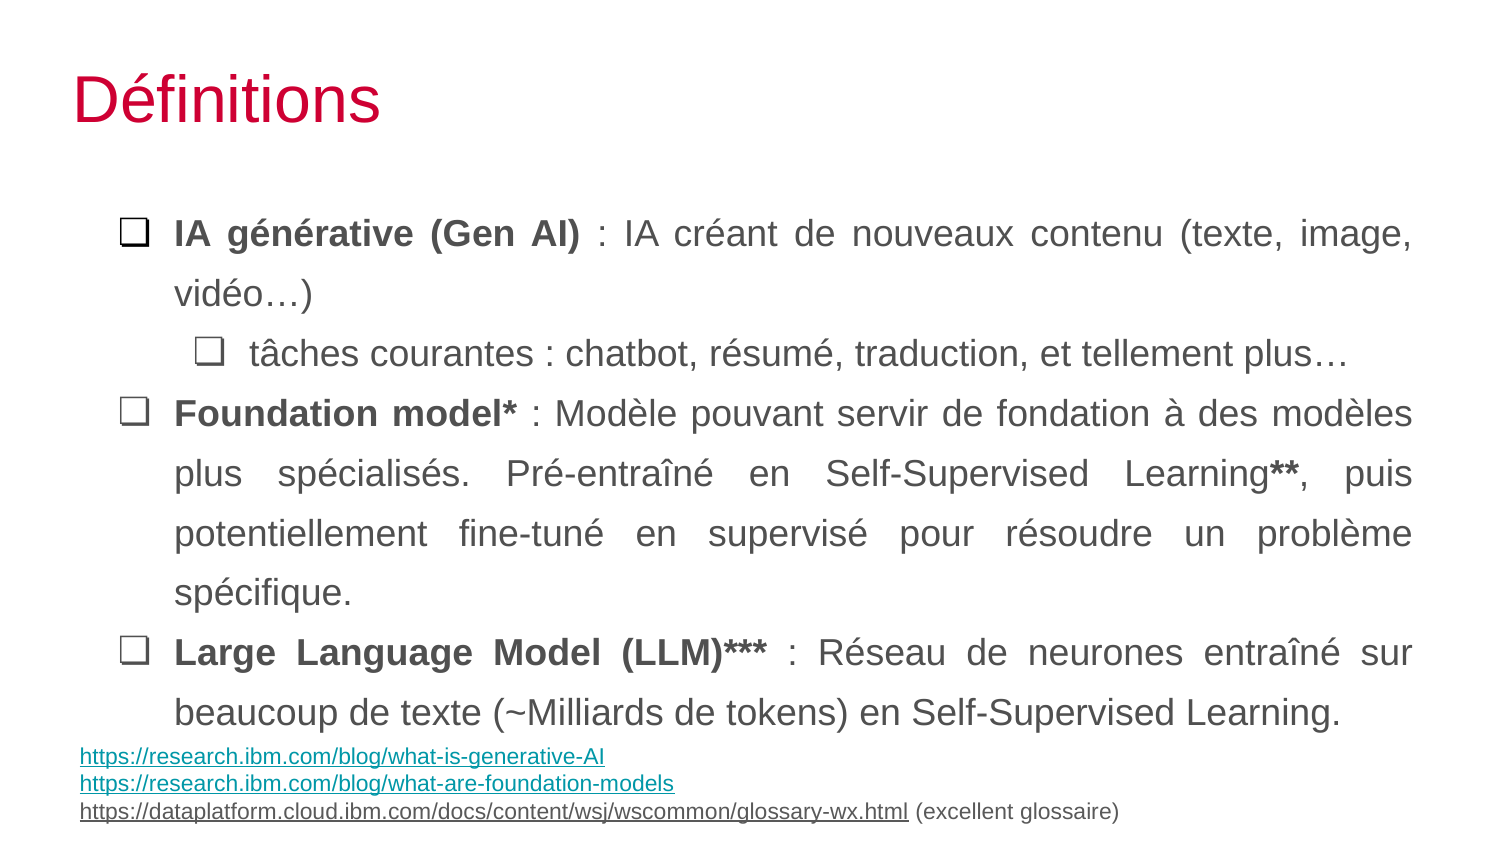

# Définitions
IA générative (Gen AI) : IA créant de nouveaux contenu (texte, image, vidéo…)
tâches courantes : chatbot, résumé, traduction, et tellement plus…
Foundation model* : Modèle pouvant servir de fondation à des modèles plus spécialisés. Pré-entraîné en Self-Supervised Learning**, puis potentiellement fine-tuné en supervisé pour résoudre un problème spécifique.
Large Language Model (LLM)*** : Réseau de neurones entraîné sur beaucoup de texte (~Milliards de tokens) en Self-Supervised Learning.

https://research.ibm.com/blog/what-is-generative-AI
https://research.ibm.com/blog/what-are-foundation-models
https://dataplatform.cloud.ibm.com/docs/content/wsj/wscommon/glossary-wx.html (excellent glossaire)